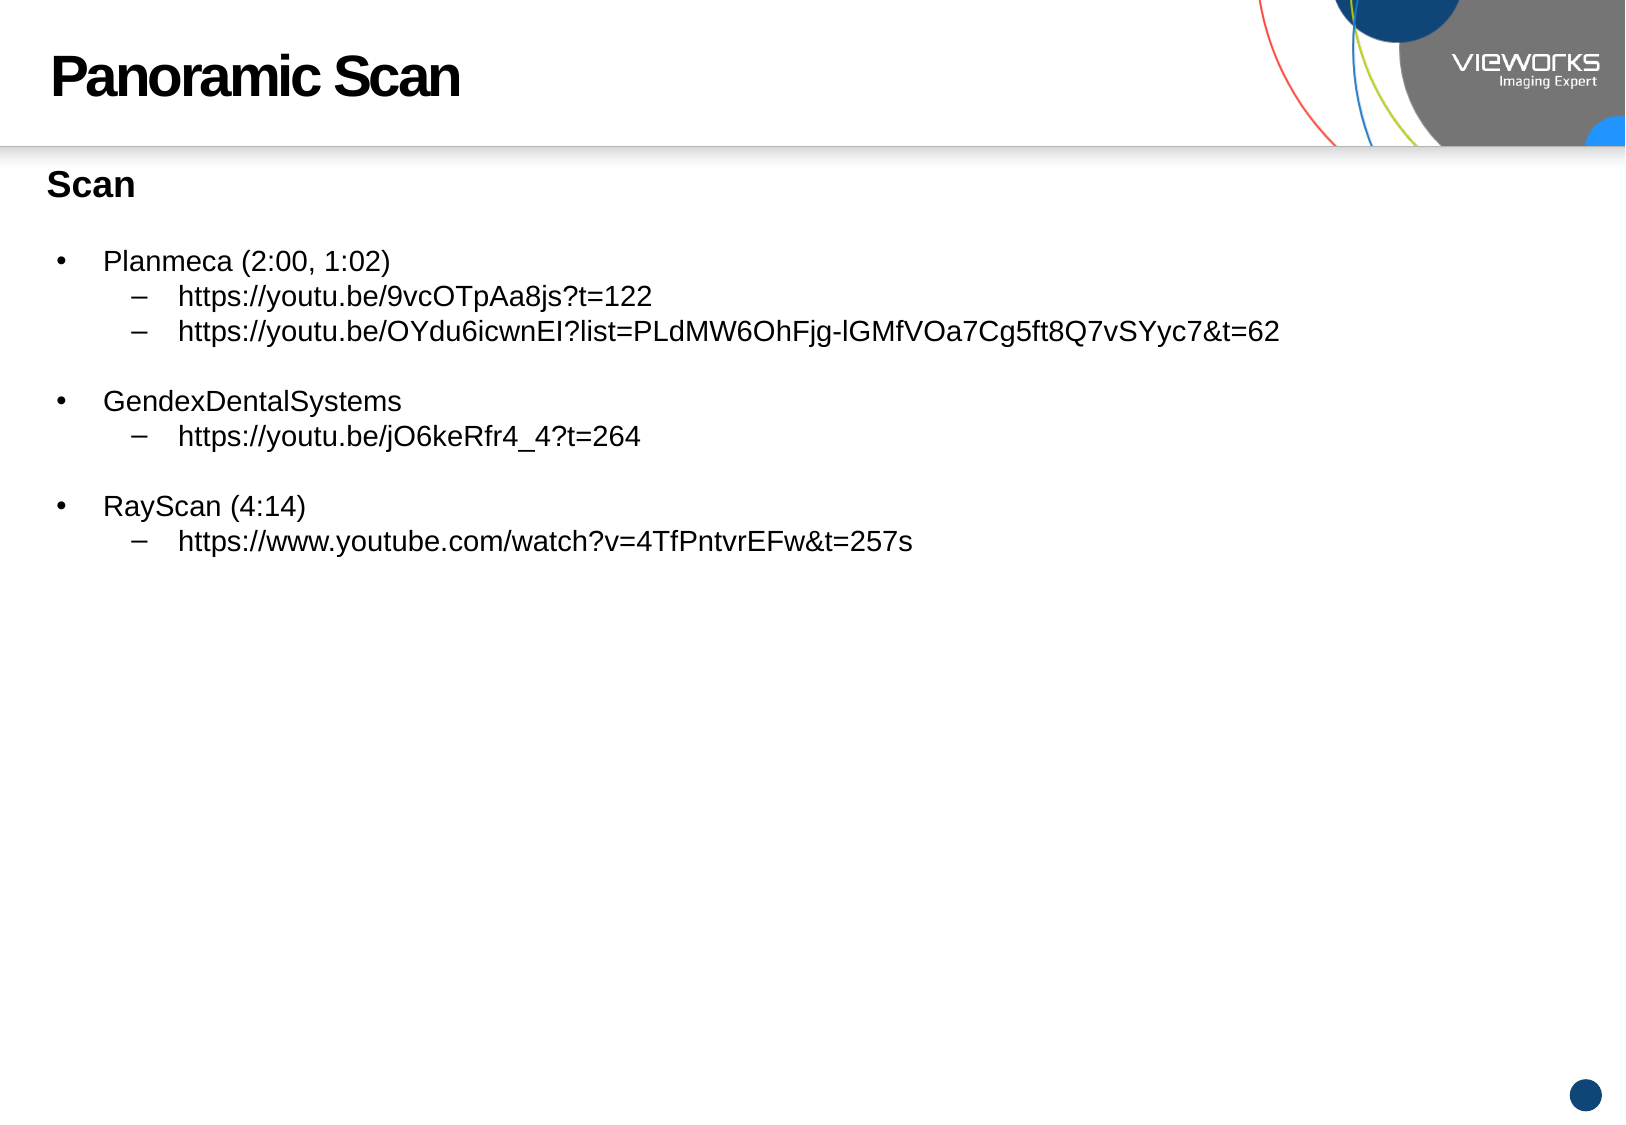

# Panoramic Scan
Scan
Planmeca (2:00, 1:02)
https://youtu.be/9vcOTpAa8js?t=122
https://youtu.be/OYdu6icwnEI?list=PLdMW6OhFjg-lGMfVOa7Cg5ft8Q7vSYyc7&t=62

GendexDentalSystems
https://youtu.be/jO6keRfr4_4?t=264

RayScan (4:14)
https://www.youtube.com/watch?v=4TfPntvrEFw&t=257s